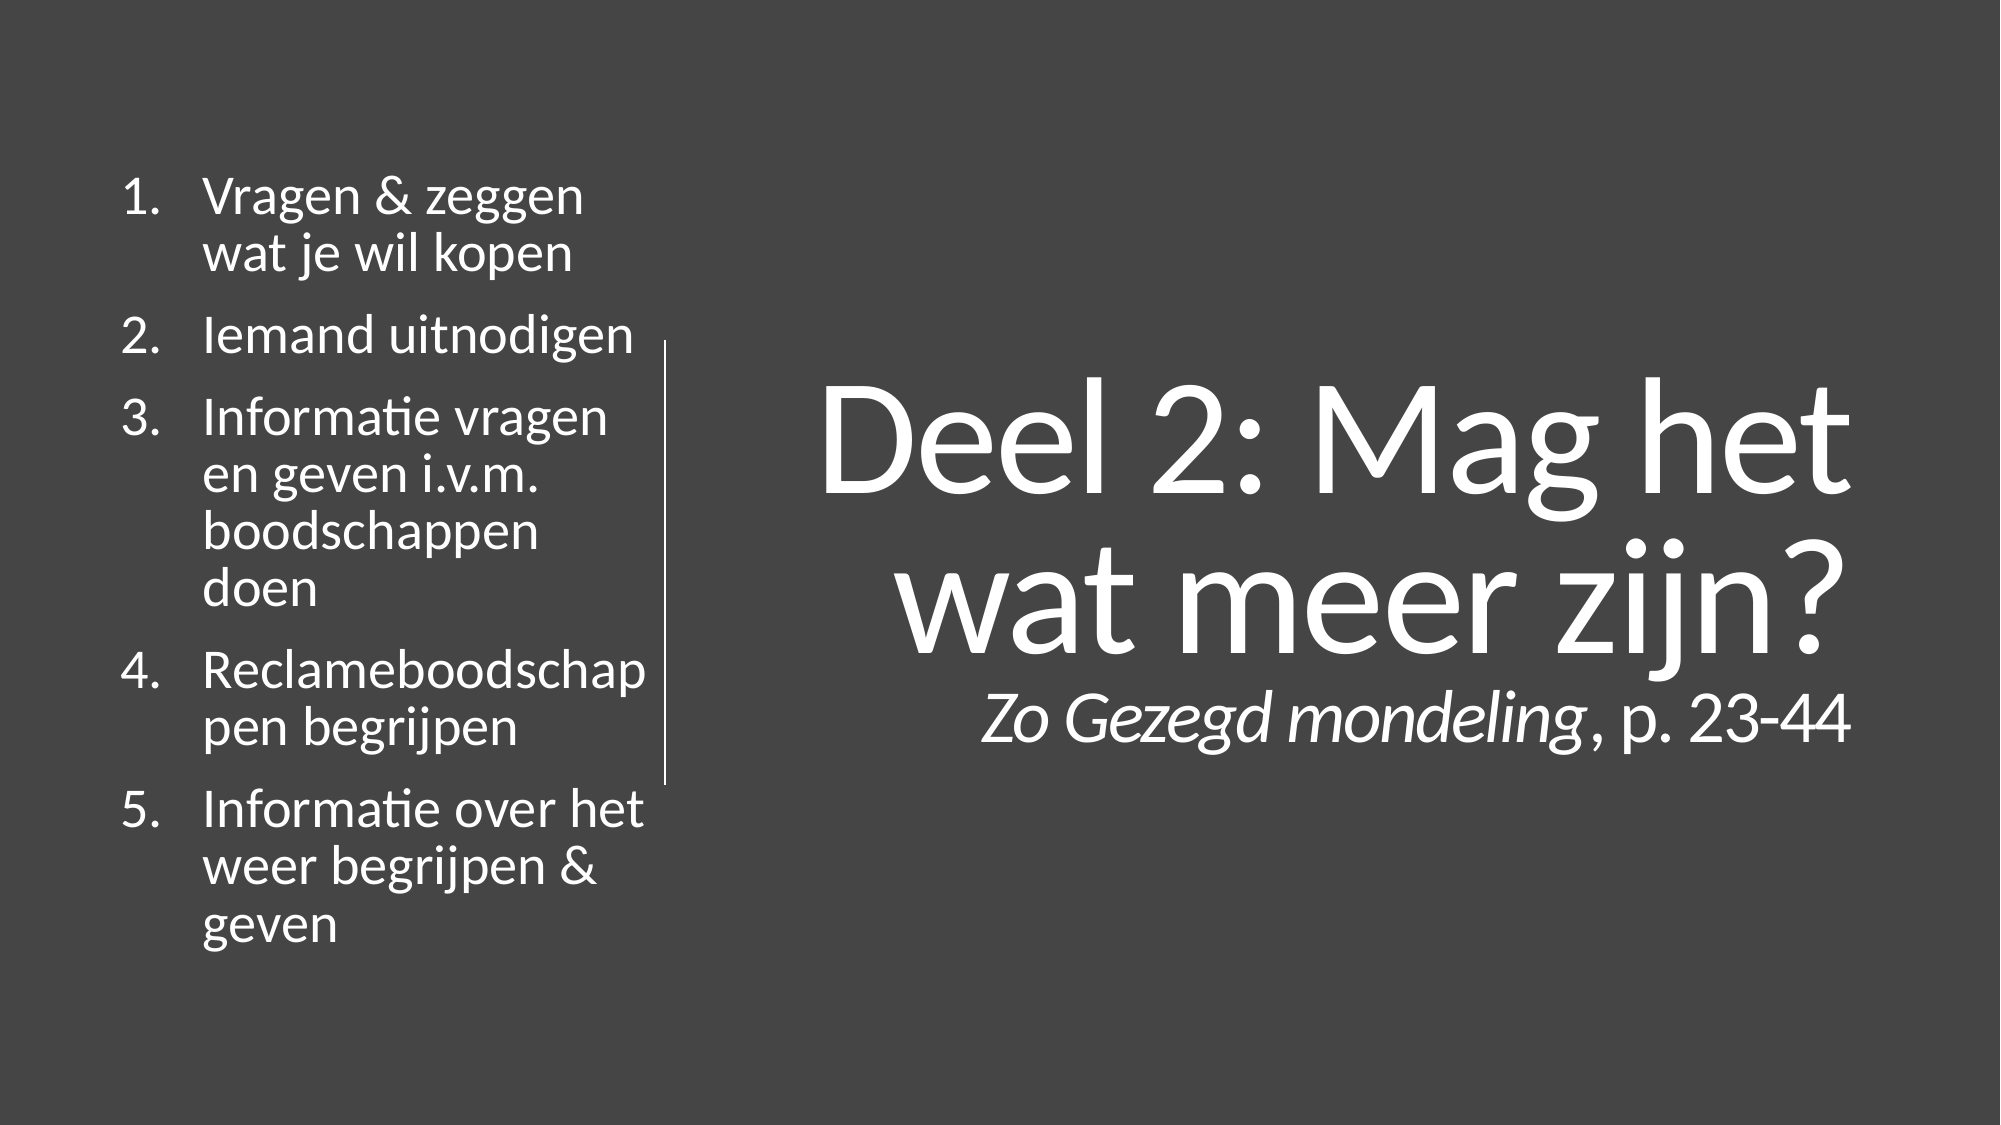

Vragen & zeggen wat je wil kopen
Iemand uitnodigen
Informatie vragen en geven i.v.m. boodschappen doen
Reclameboodschappen begrijpen
Informatie over het weer begrijpen & geven
# Deel 2: Mag het wat meer zijn? Zo Gezegd mondeling, p. 23-44